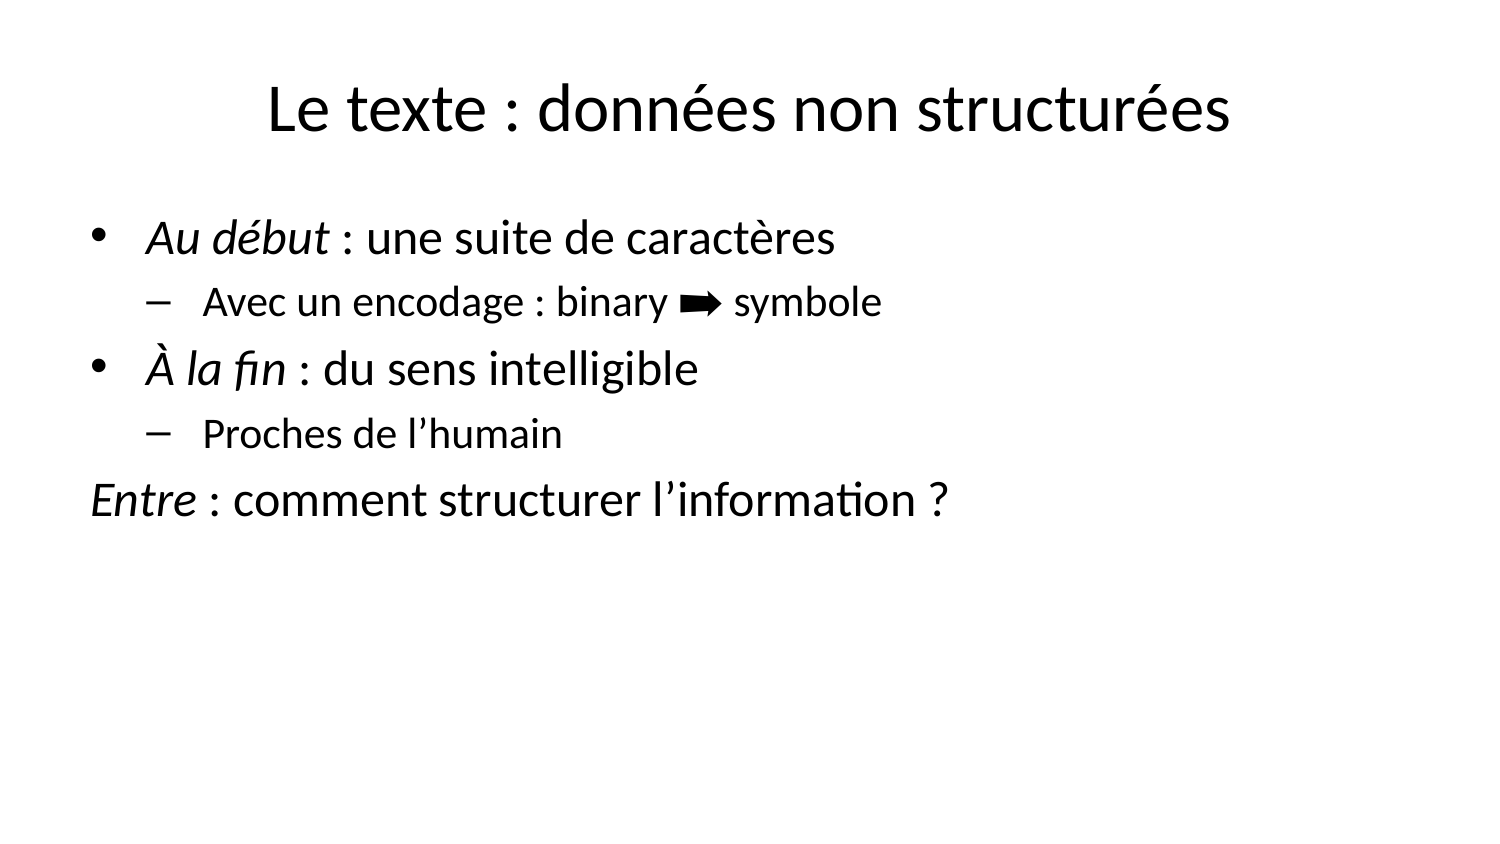

# Le texte : données non structurées
Au début : une suite de caractères
Avec un encodage : binary ➡️ symbole
À la fin : du sens intelligible
Proches de l’humain
Entre : comment structurer l’information ?